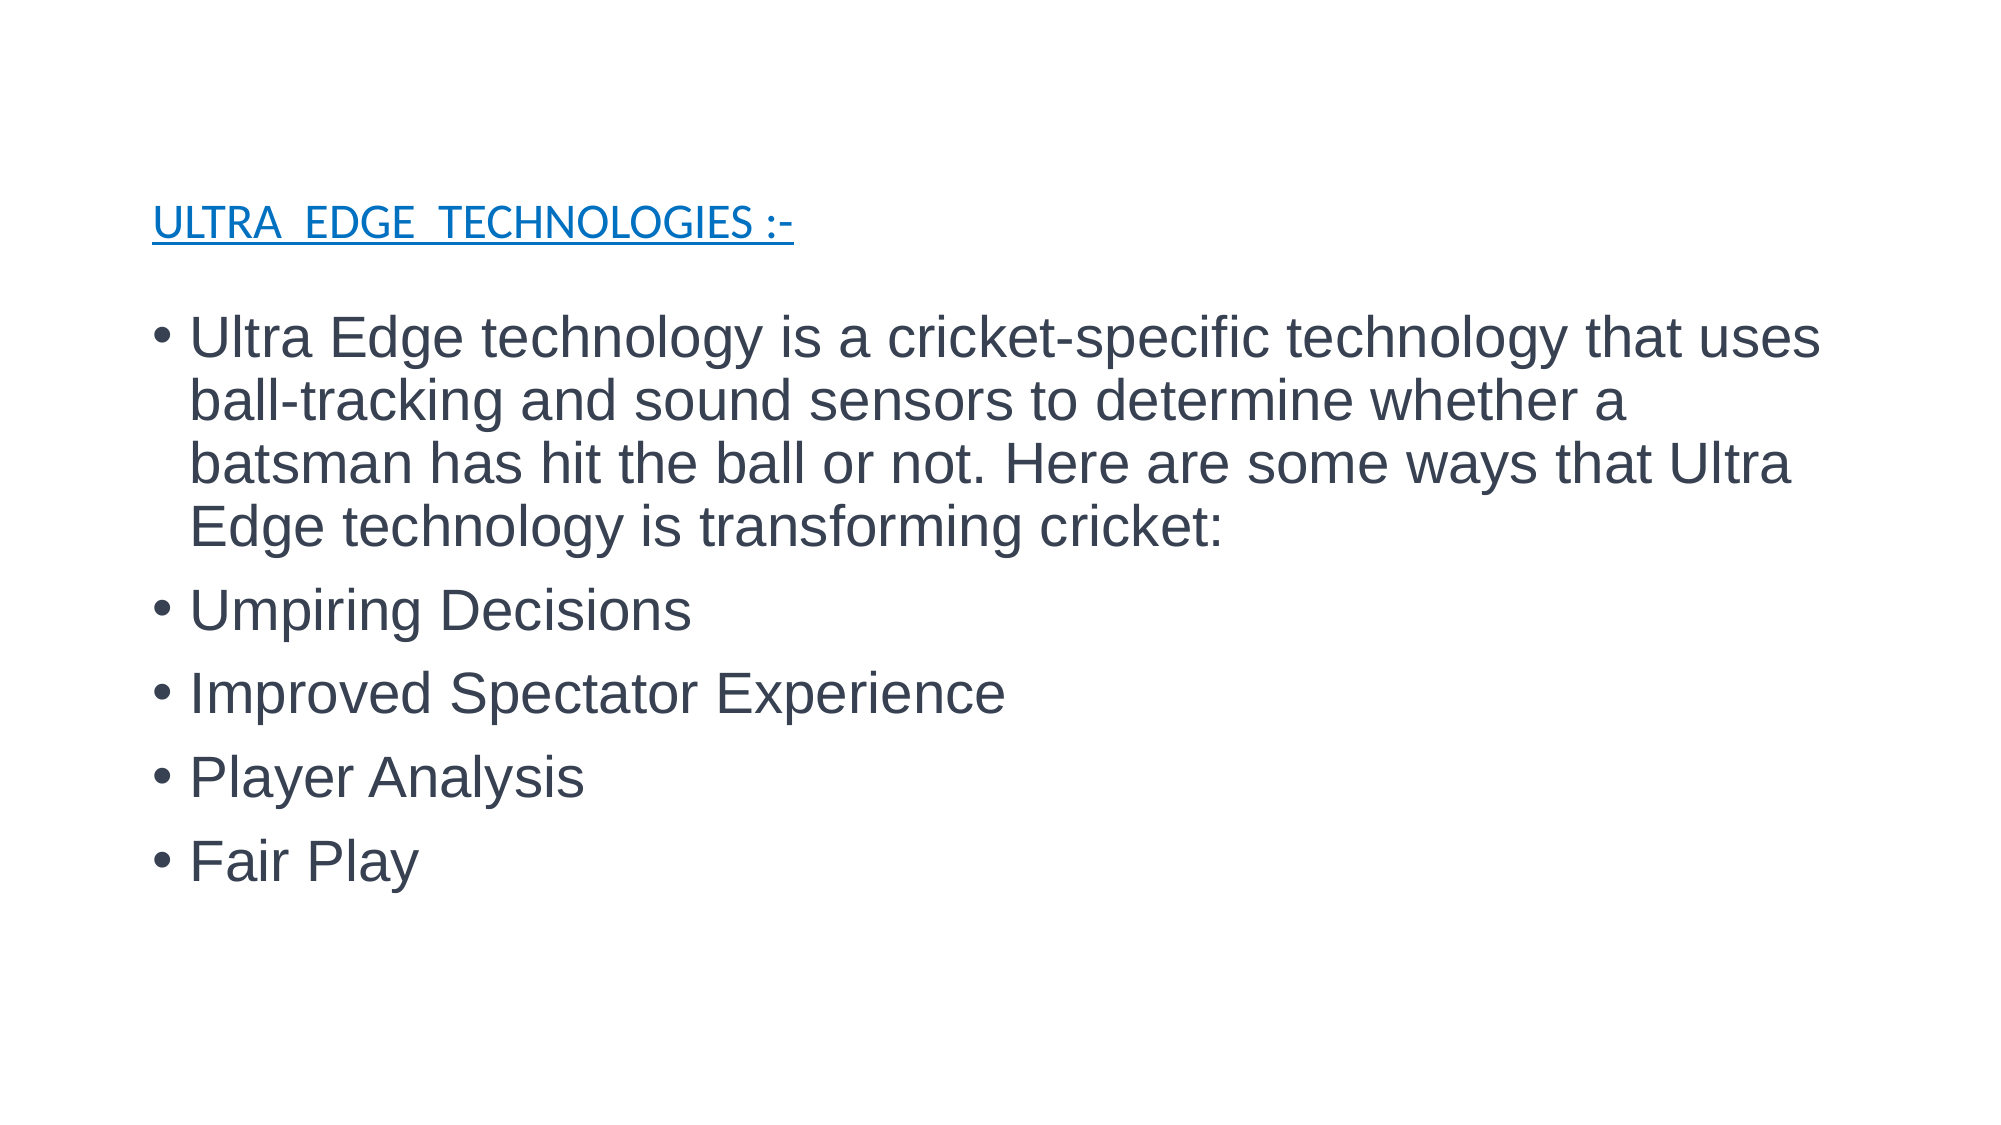

# ULTRA  EDGE  TECHNOLOGIES :-
Ultra Edge technology is a cricket-specific technology that uses ball-tracking and sound sensors to determine whether a batsman has hit the ball or not. Here are some ways that Ultra Edge technology is transforming cricket:
Umpiring Decisions
Improved Spectator Experience
Player Analysis
Fair Play